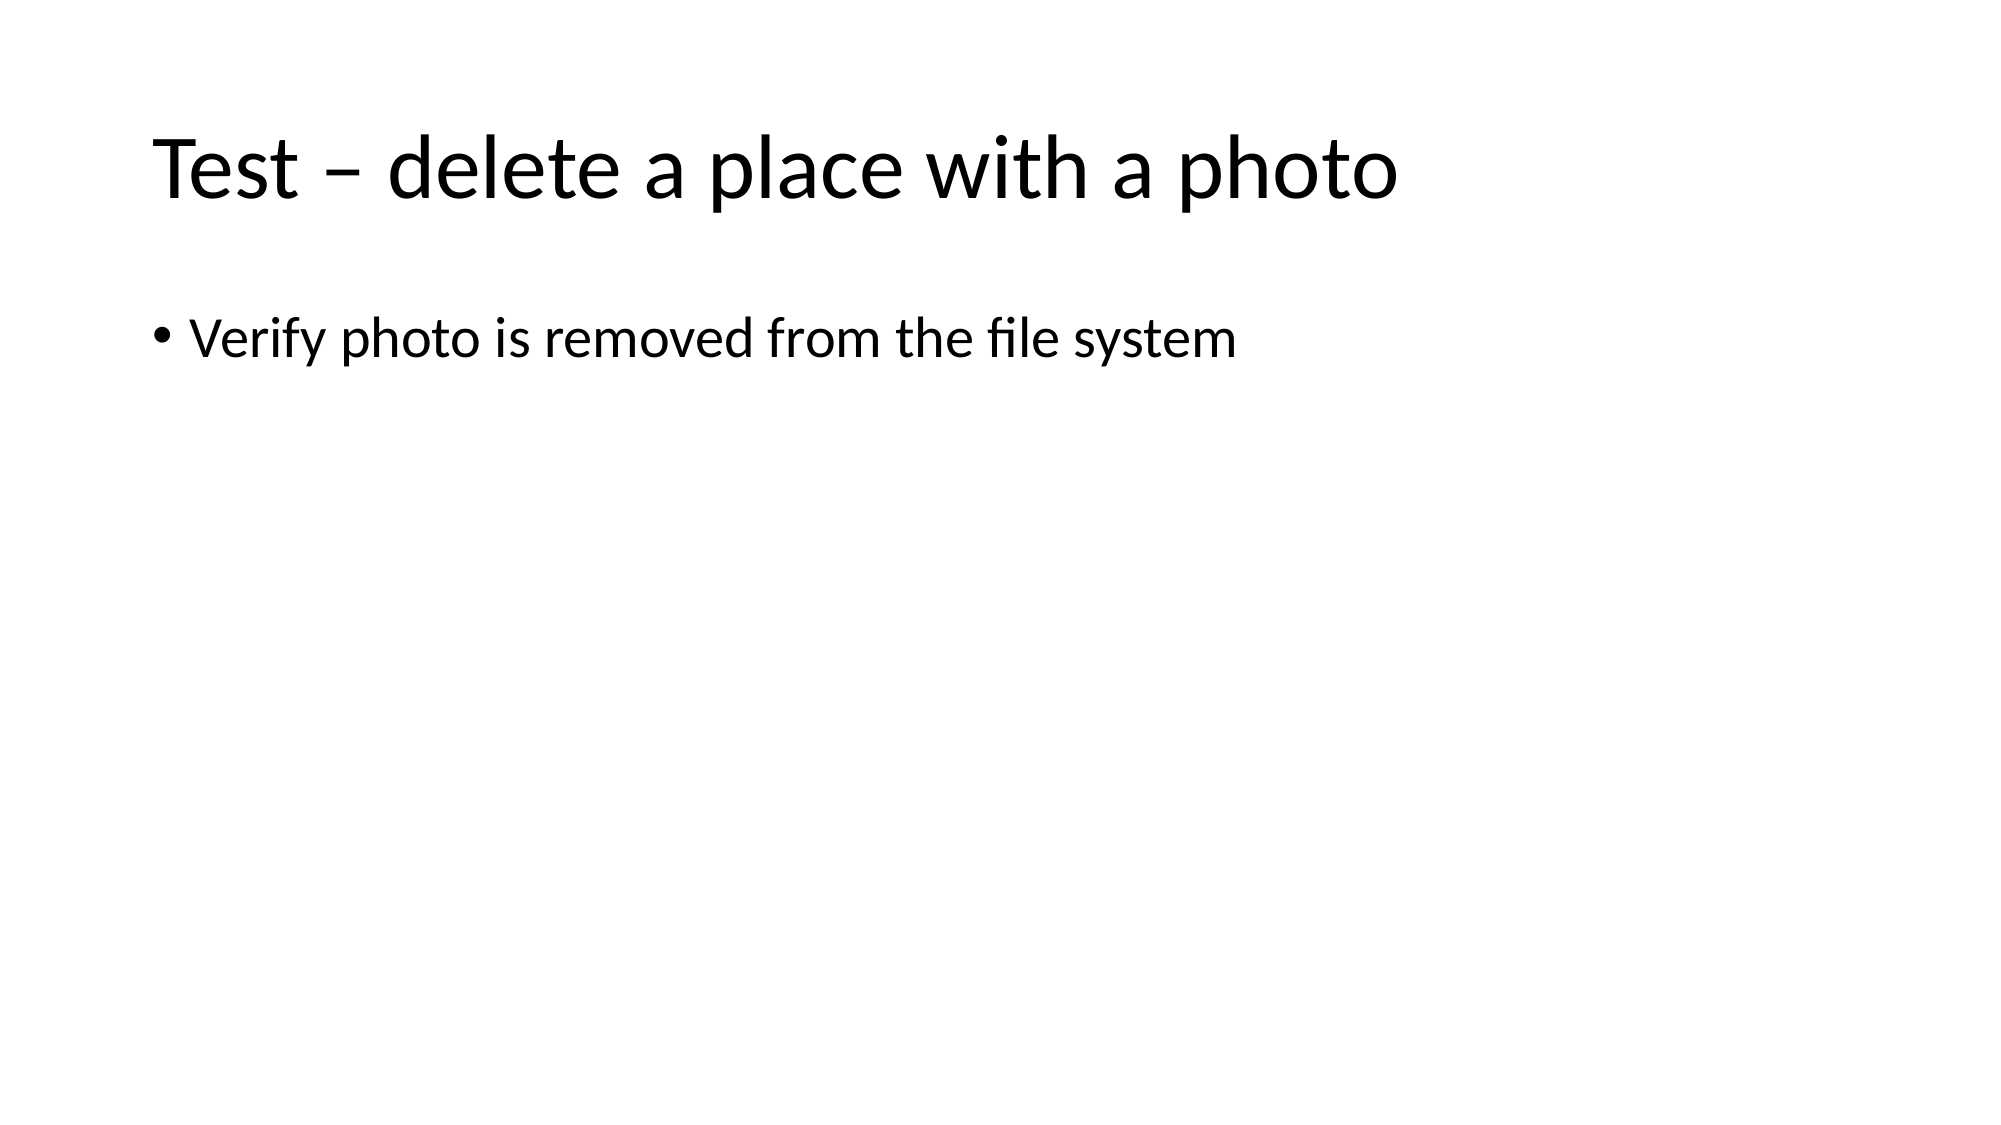

# Test – delete a place with a photo
Verify photo is removed from the file system